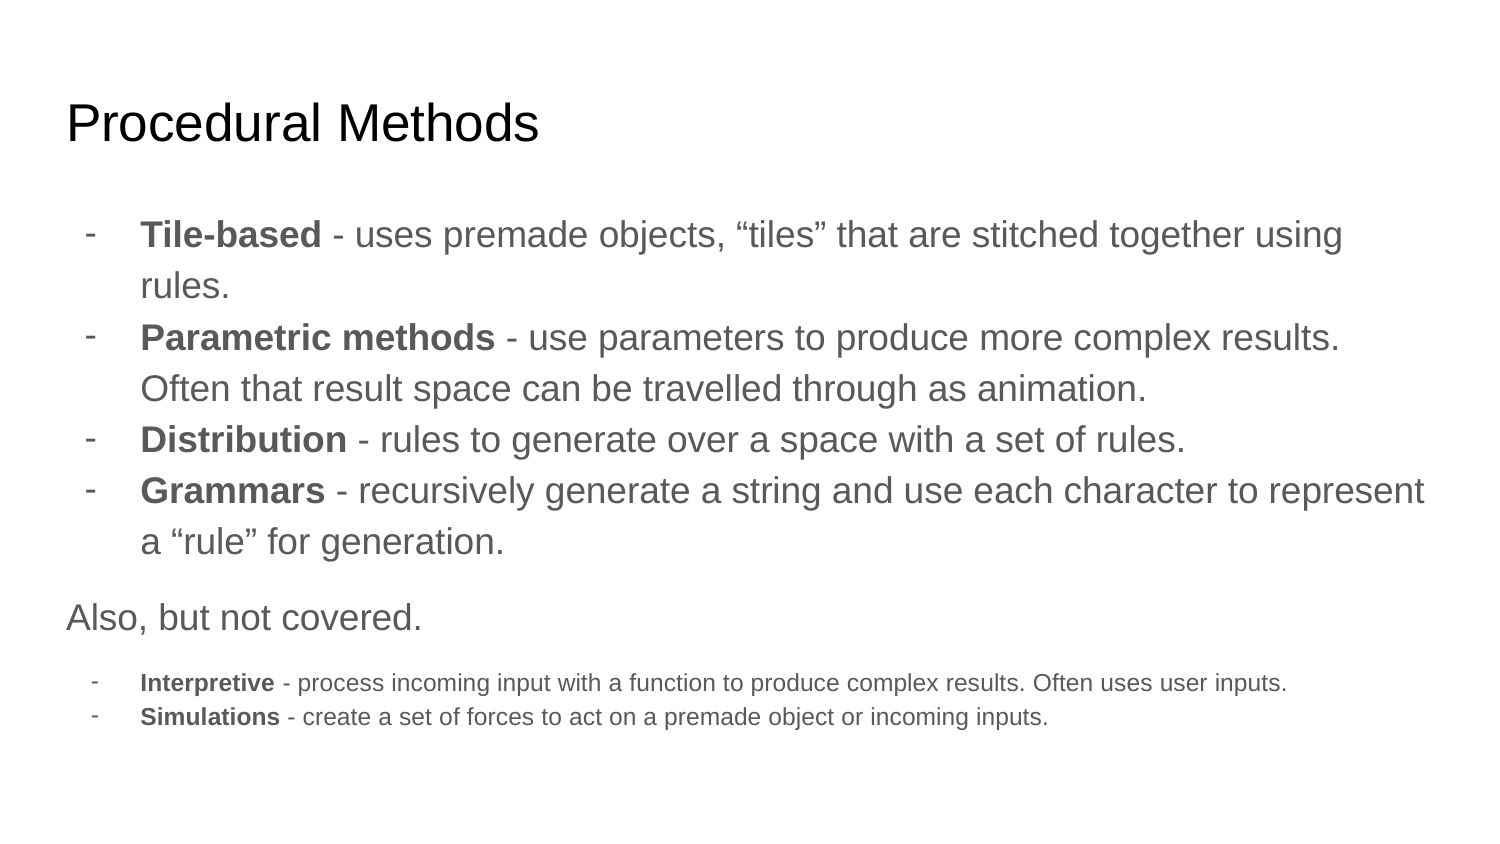

# Procedural Methods
Tile-based - uses premade objects, “tiles” that are stitched together using rules.
Parametric methods - use parameters to produce more complex results. Often that result space can be travelled through as animation.
Distribution - rules to generate over a space with a set of rules.
Grammars - recursively generate a string and use each character to represent a “rule” for generation.
Also, but not covered.
Interpretive - process incoming input with a function to produce complex results. Often uses user inputs.
Simulations - create a set of forces to act on a premade object or incoming inputs.